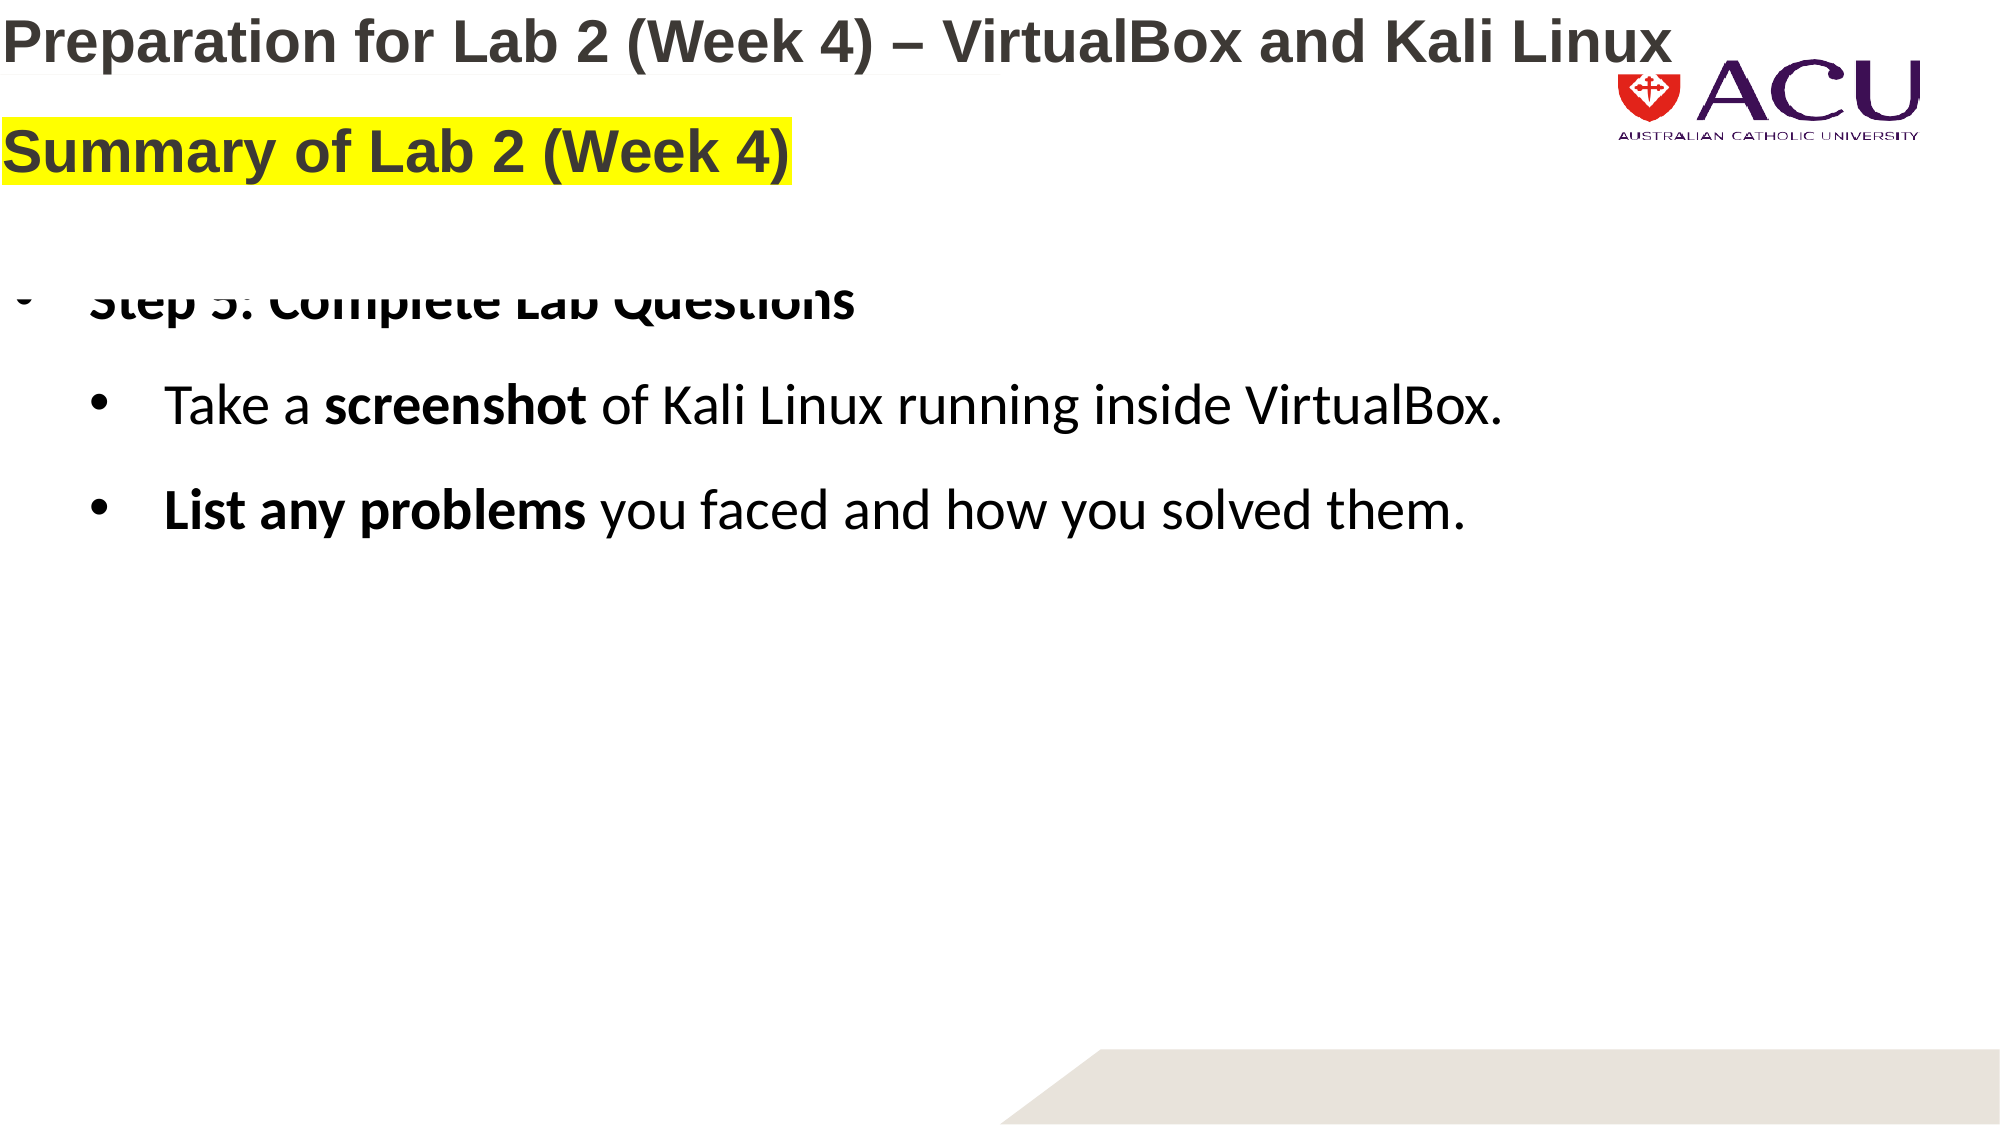

Preparation for Lab 2 (Week 4) – VirtualBox and Kali Linux
# Summary of Lab 2 (Week 4)
Step 5: Complete Lab Questions
Take a screenshot of Kali Linux running inside VirtualBox.
List any problems you faced and how you solved them.